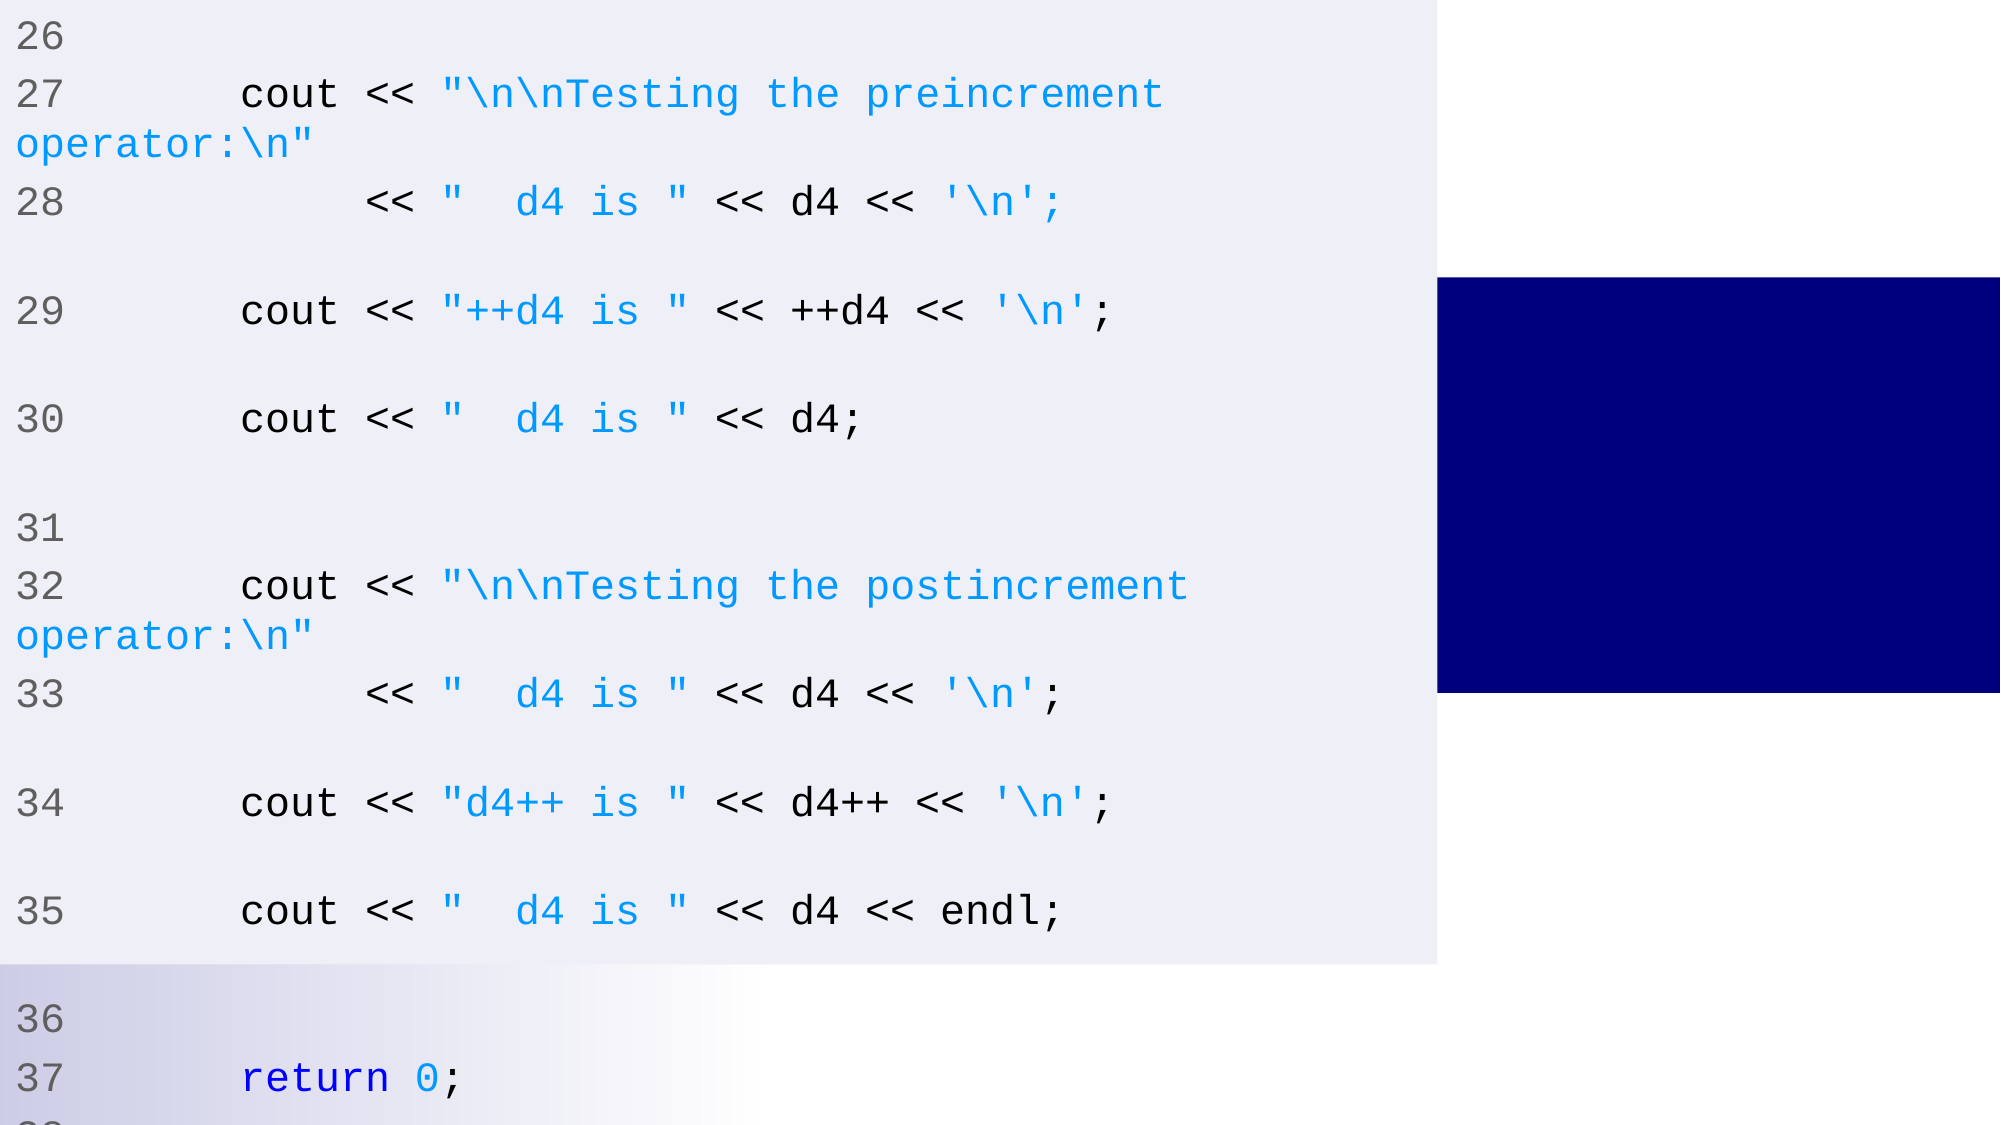

26
27       cout << "\n\nTesting the preincrement operator:\n"
28            << "  d4 is " << d4 << '\n';
29       cout << "++d4 is " << ++d4 << '\n';
30       cout << "  d4 is " << d4;
31
32       cout << "\n\nTesting the postincrement operator:\n"
33            << "  d4 is " << d4 << '\n';
34       cout << "d4++ is " << d4++ << '\n';
35       cout << "  d4 is " << d4 << endl;
36
37       return 0;
38
39    } // end main

# fig08_12.cpp (2 of 2)